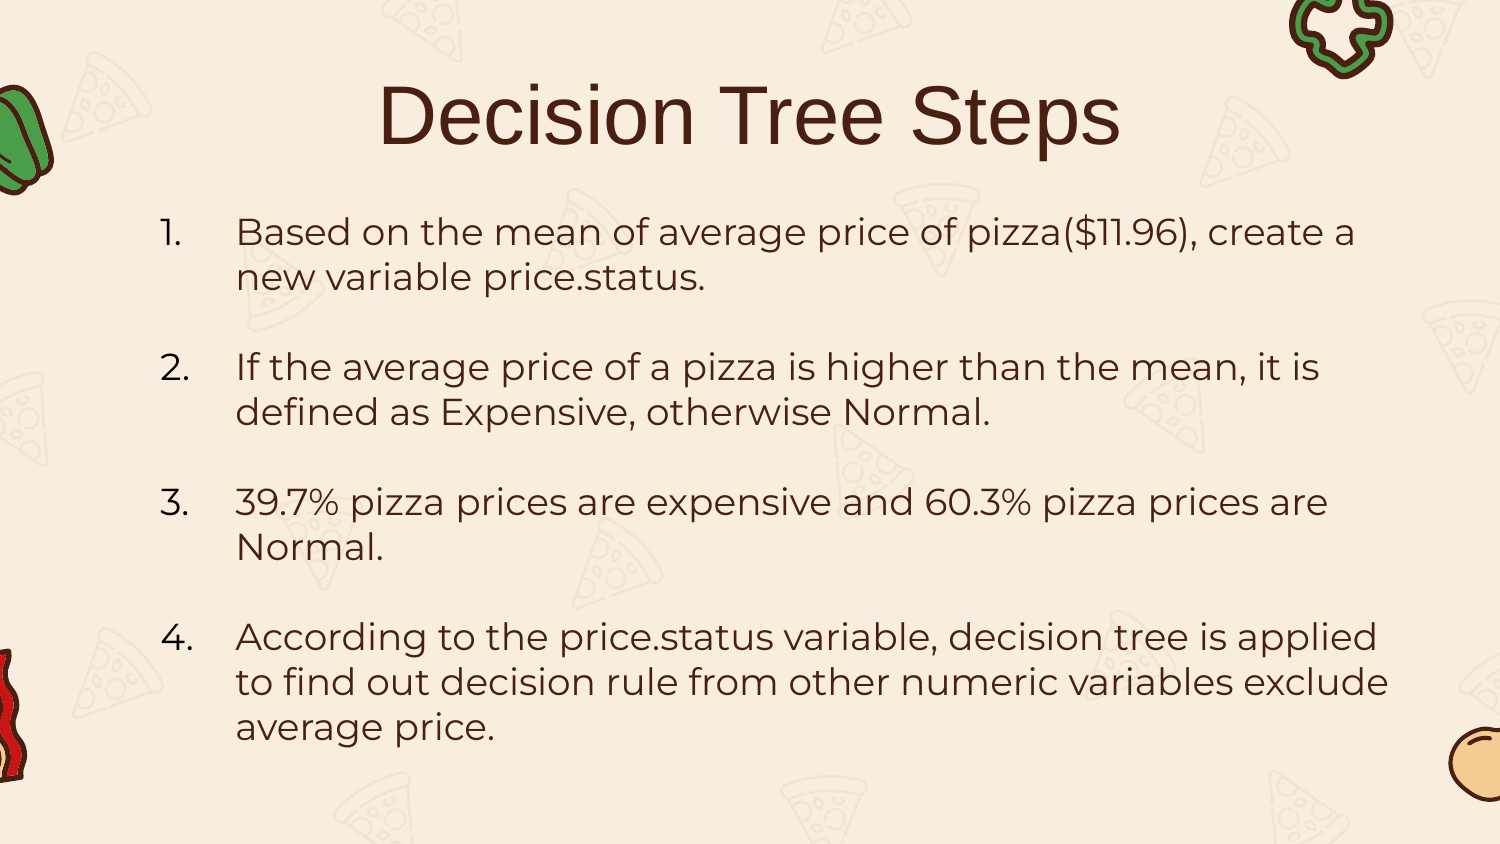

# Decision Tree Steps
Based on the mean of average price of pizza($11.96), create a new variable price.status.

If the average price of a pizza is higher than the mean, it is defined as Expensive, otherwise Normal.

39.7% pizza prices are expensive and 60.3% pizza prices are Normal.

According to the price.status variable, decision tree is applied to find out decision rule from other numeric variables exclude average price.